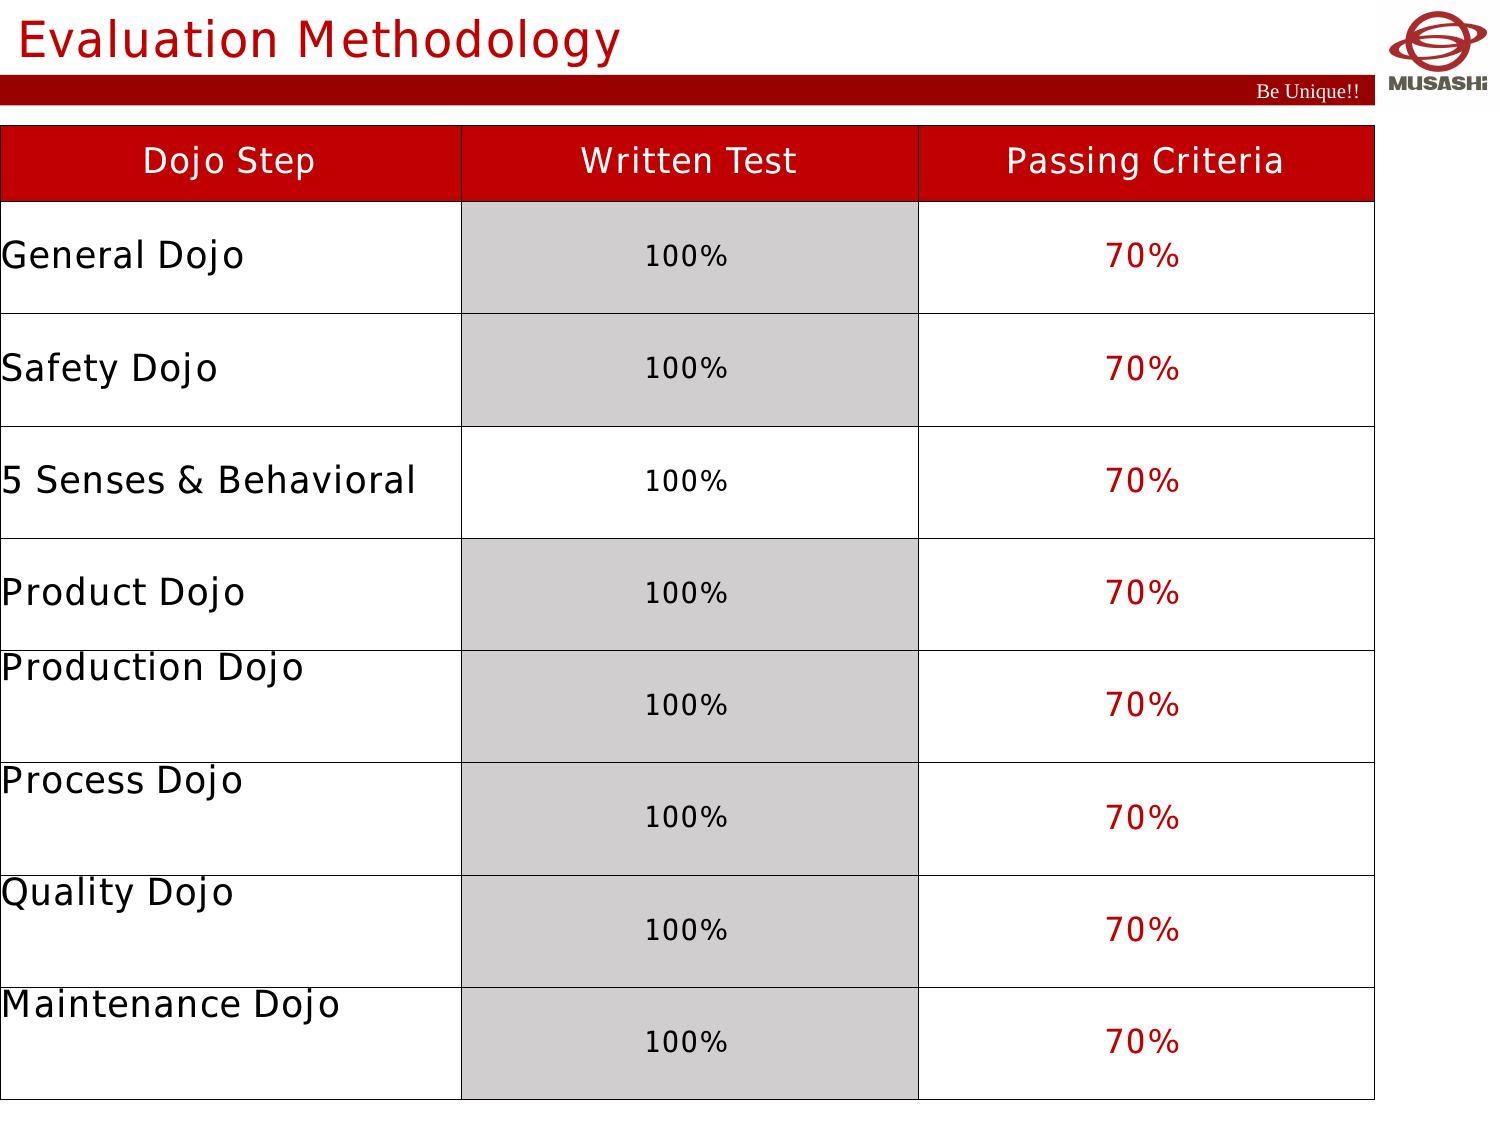

Evaluation Methodology
| Dojo Step | Written Test | Passing Criteria |
| --- | --- | --- |
| General Dojo | 100% | 70% |
| Safety Dojo | 100% | 70% |
| 5 Senses & Behavioral | 100% | 70% |
| Product Dojo | 100% | 70% |
| Production Dojo | 100% | 70% |
| Process Dojo | 100% | 70% |
| Quality Dojo | 100% | 70% |
| Maintenance Dojo | 100% | 70% |